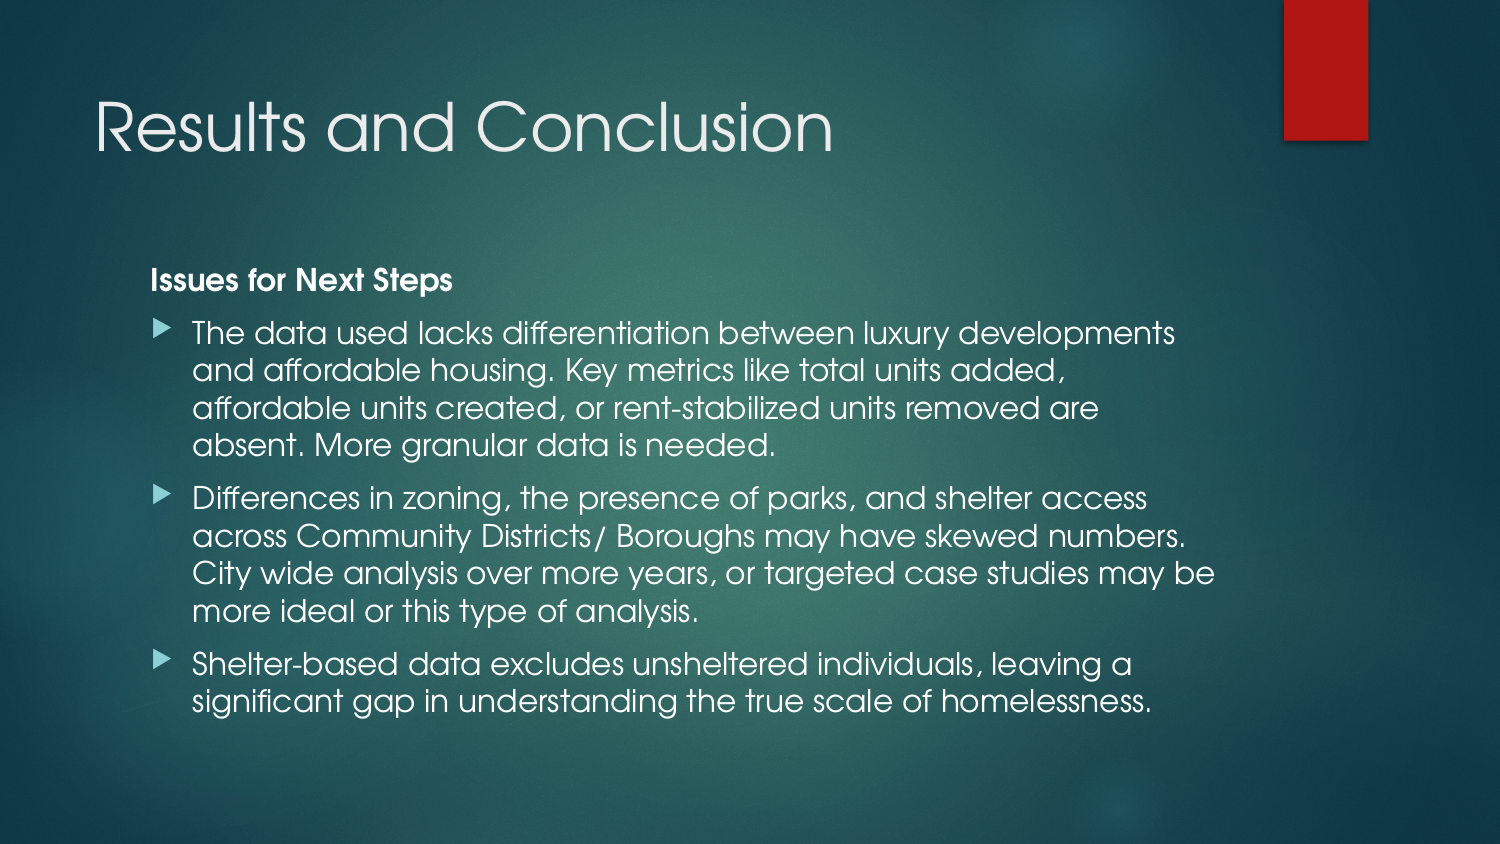

Results and Conclusion
Issues for Next Steps
The data used lacks differentiation between luxury developments and affordable housing. Key metrics like total units added, affordable units created, or rent-stabilized units removed are absent. More granular data is needed.
Differences in zoning, the presence of parks, and shelter access across Community Districts/ Boroughs may have skewed numbers. City wide analysis over more years, or targeted case studies may be more ideal or this type of analysis.
Shelter-based data excludes unsheltered individuals, leaving a significant gap in understanding the true scale of homelessness.